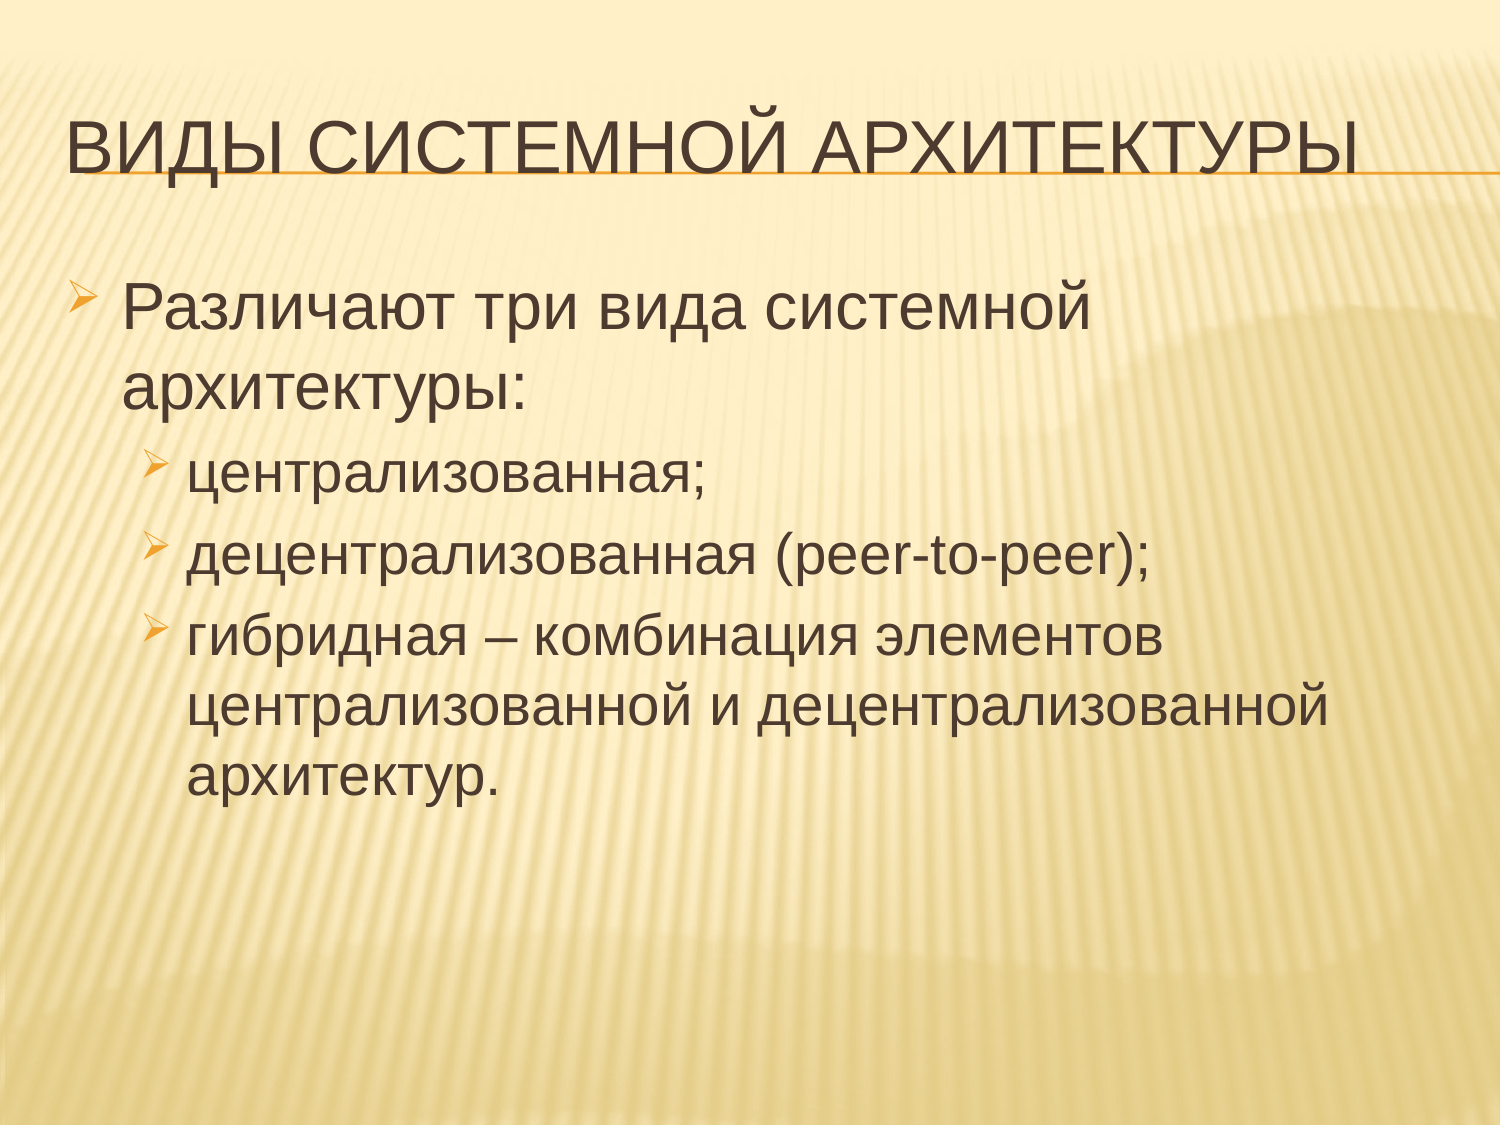

# виды системной архитектуры
Различают три вида системной архитектуры:
централизованная;
децентрализованная (peer-to-peer);
гибридная – комбинация элементов централизованной и децентрализованной архитектур.